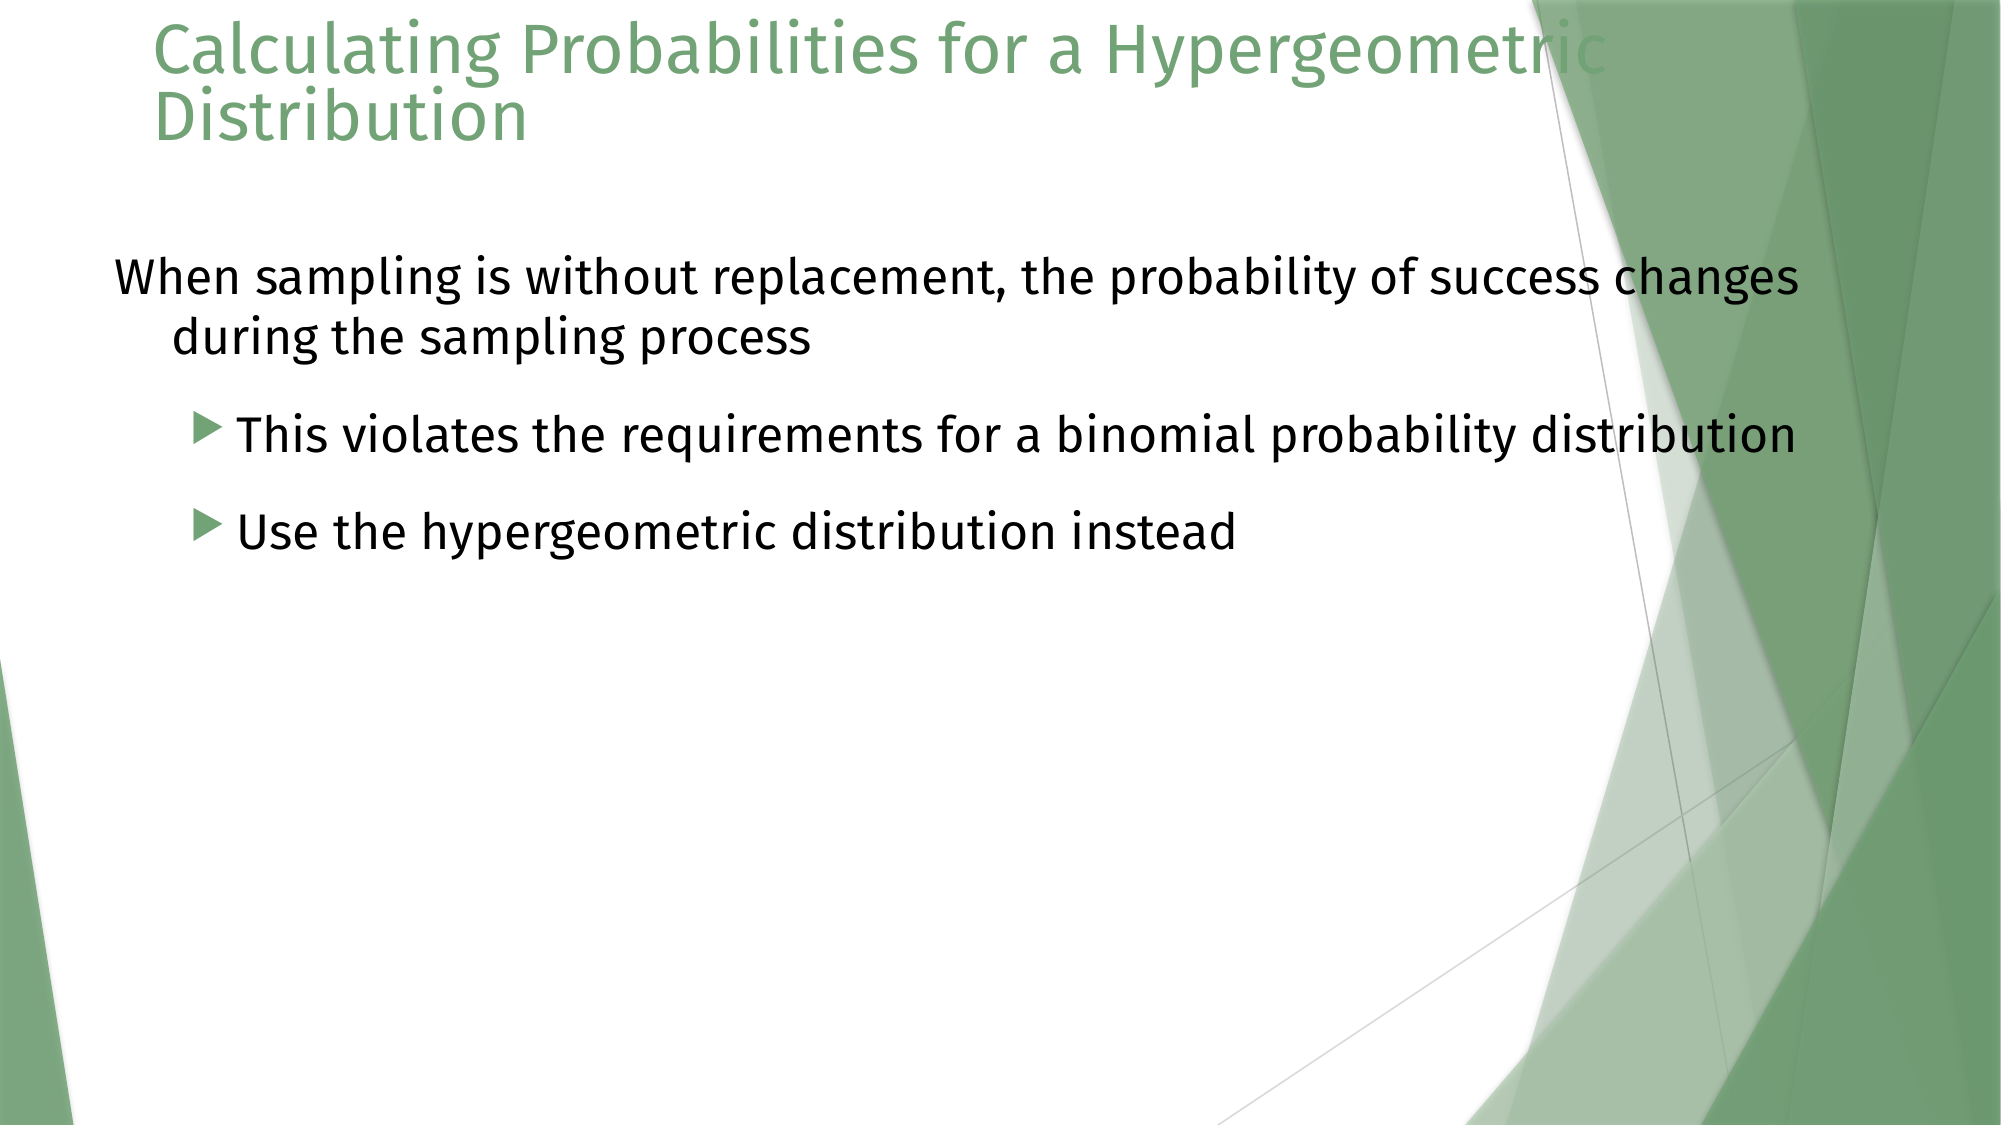

# Calculating Probabilities for a Hypergeometric Distribution
When sampling is without replacement, the probability of success changes during the sampling process
This violates the requirements for a binomial probability distribution
Use the hypergeometric distribution instead